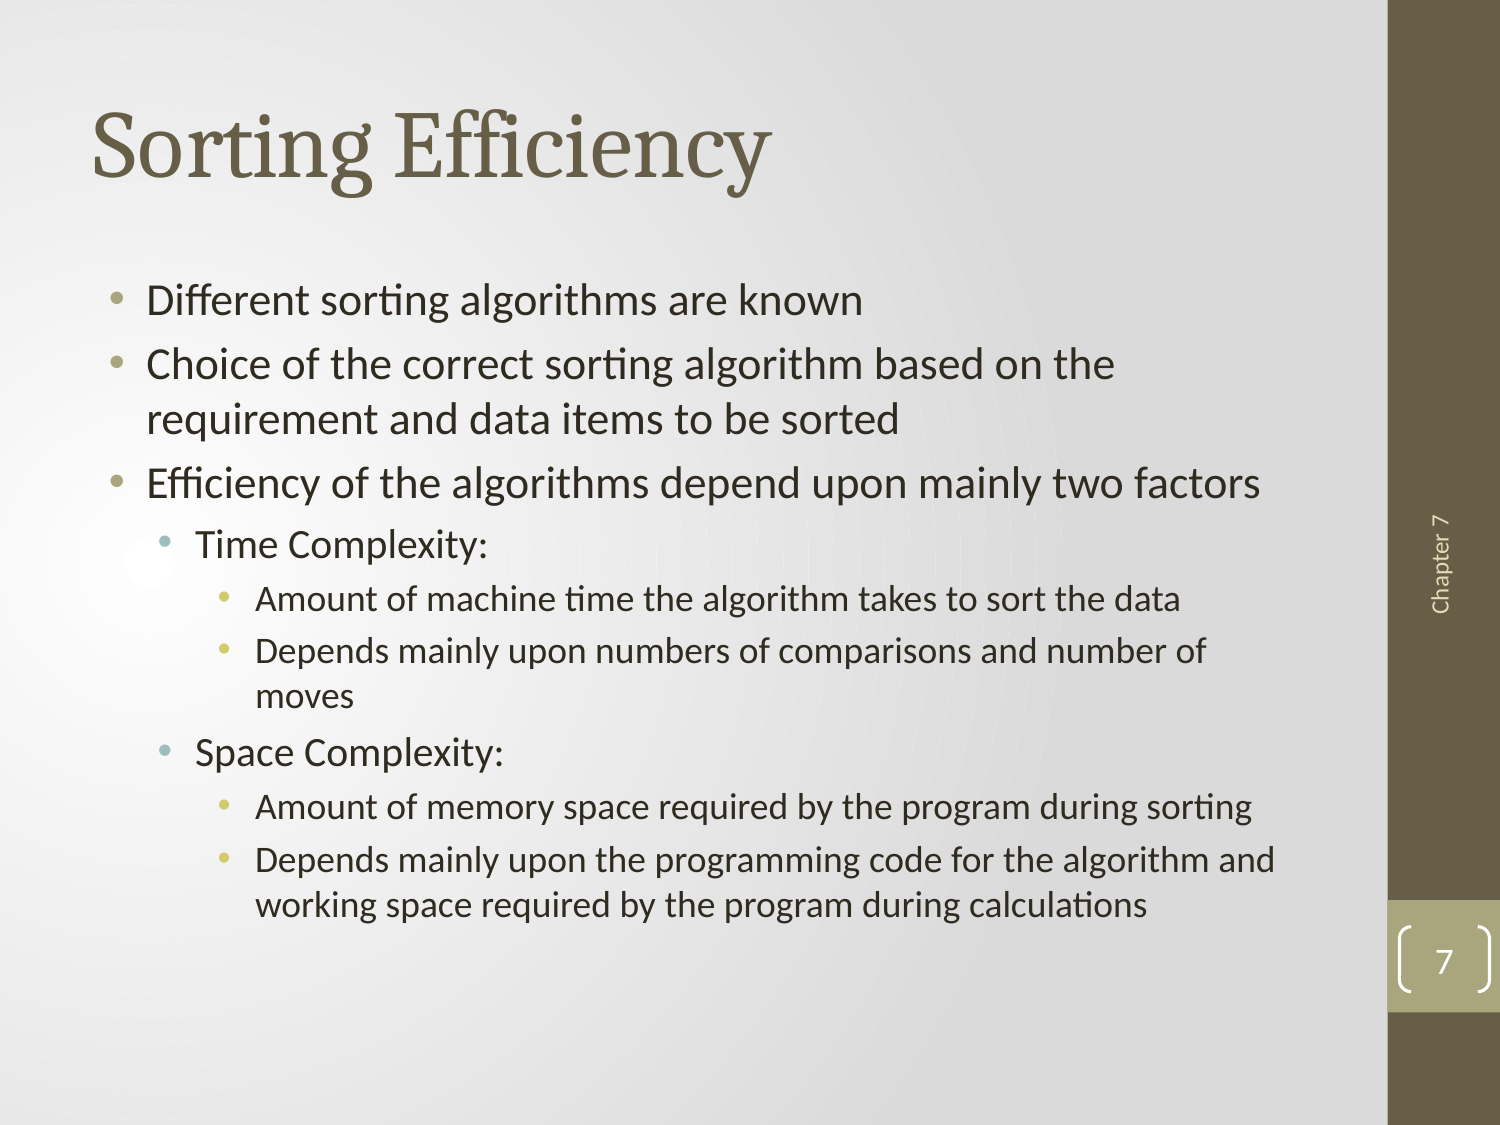

# Sorting Efficiency
Different sorting algorithms are known
Choice of the correct sorting algorithm based on the requirement and data items to be sorted
Efficiency of the algorithms depend upon mainly two factors
Time Complexity:
Amount of machine time the algorithm takes to sort the data
Depends mainly upon numbers of comparisons and number of moves
Space Complexity:
Amount of memory space required by the program during sorting
Depends mainly upon the programming code for the algorithm and working space required by the program during calculations
Chapter 7
7